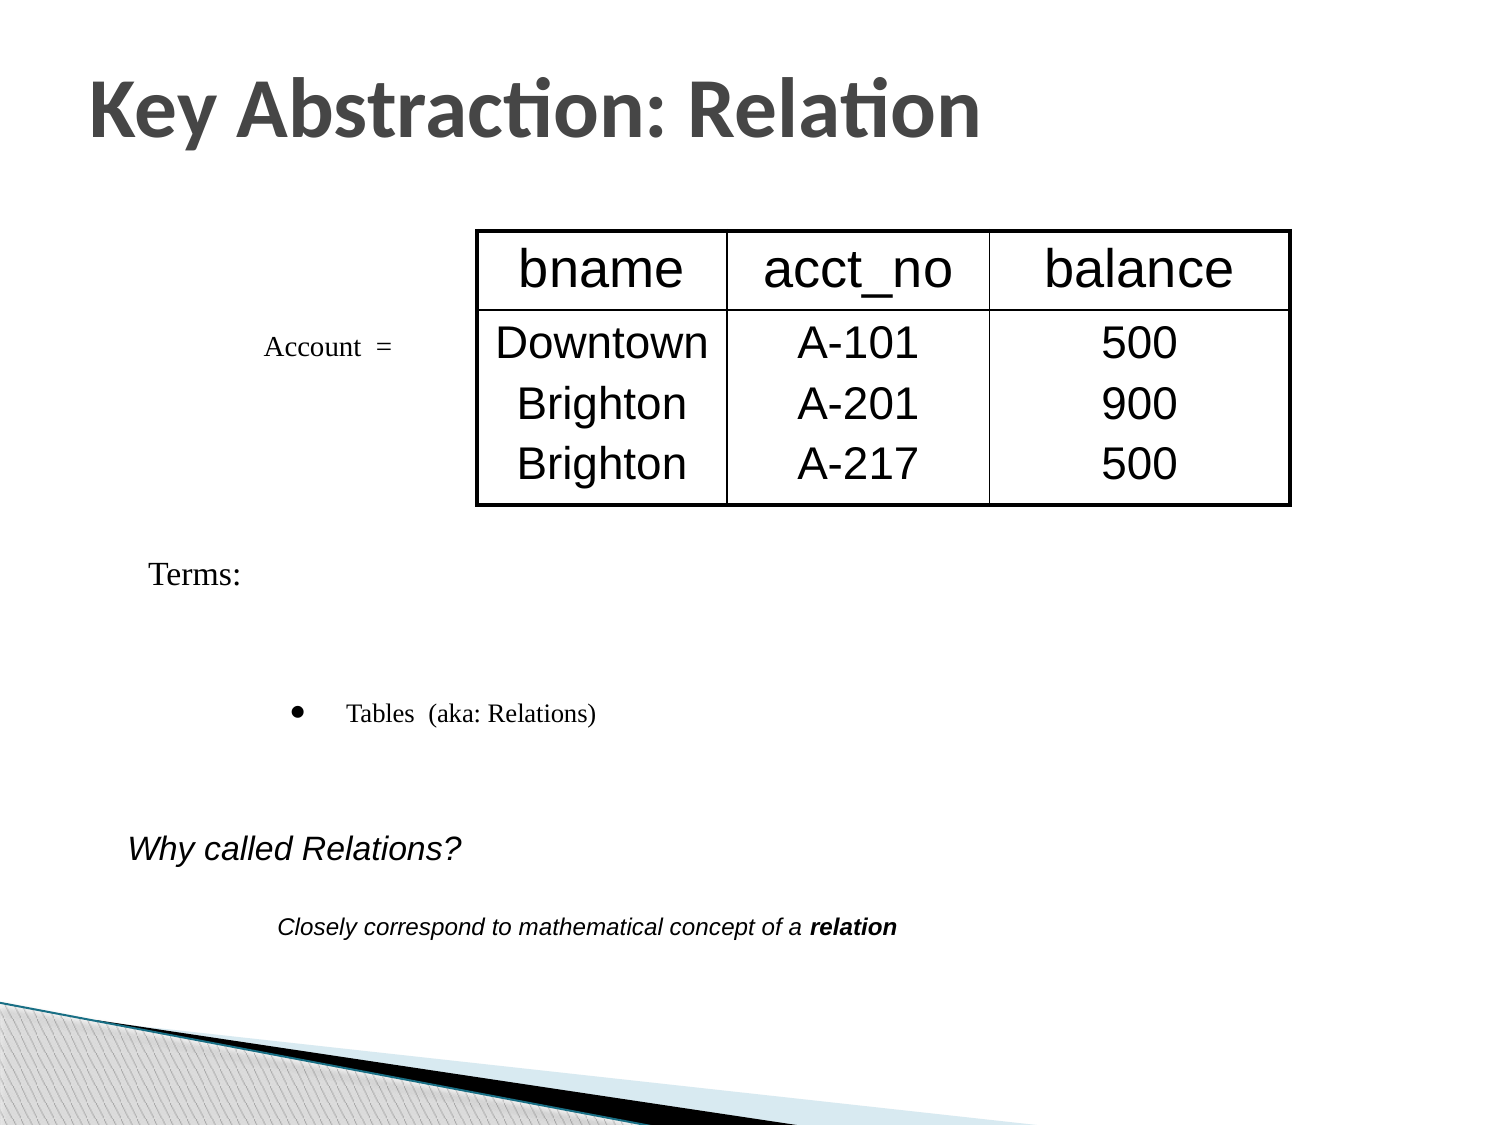

# Key Abstraction: Relation
| bname | acct\_no | balance |
| --- | --- | --- |
| Downtown Brighton Brighton | A-101 A-201 A-217 | 500 900 500 |
Account  =
Terms:
   Tables  (aka: Relations)
Why called Relations?
	Closely correspond to mathematical concept of a relation